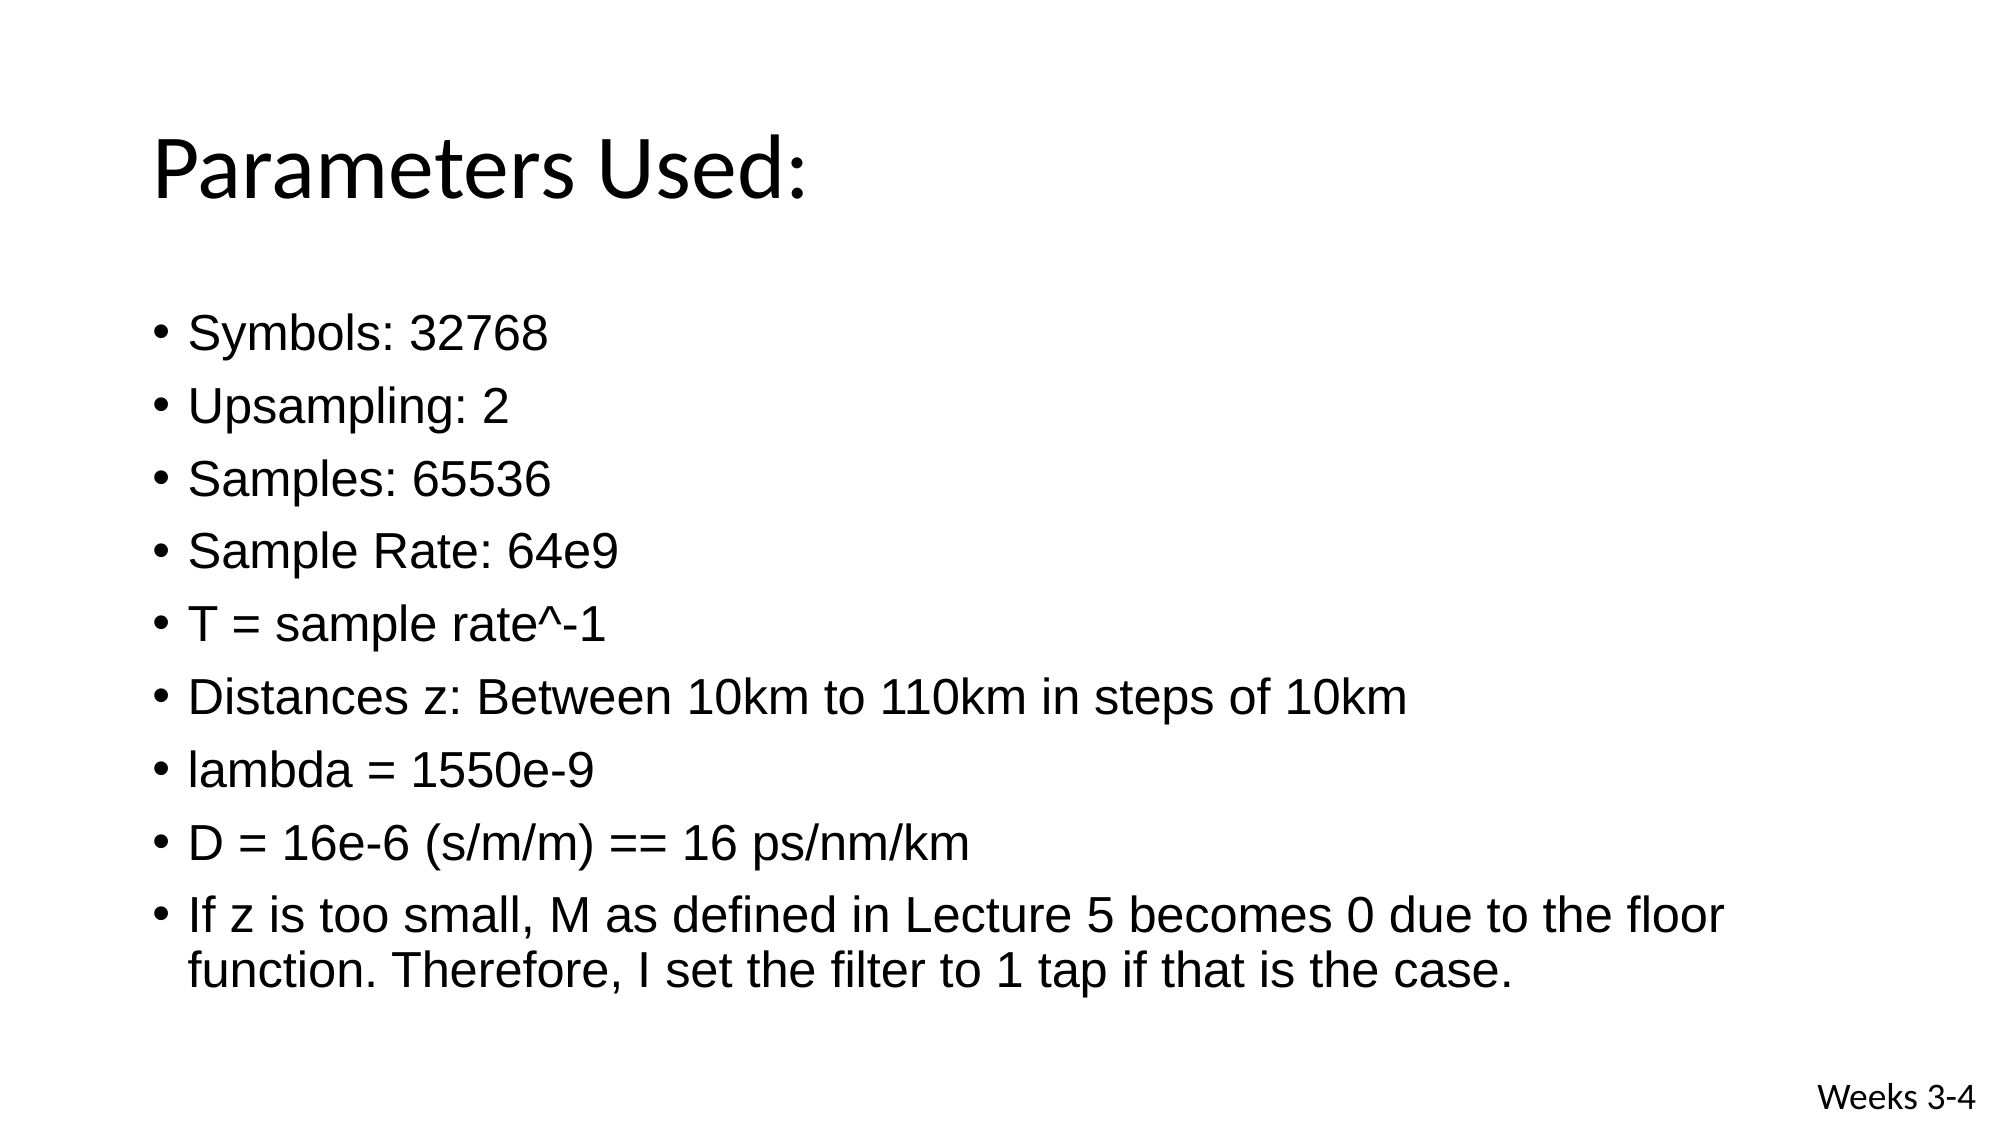

# Parameters Used:
Symbols: 32768
Upsampling: 2
Samples: 65536
Sample Rate: 64e9
T = sample rate^-1
Distances z: Between 10km to 110km in steps of 10km
lambda = 1550e-9
D = 16e-6 (s/m/m) == 16 ps/nm/km
If z is too small, M as defined in Lecture 5 becomes 0 due to the floor function. Therefore, I set the filter to 1 tap if that is the case.
Weeks 3-4